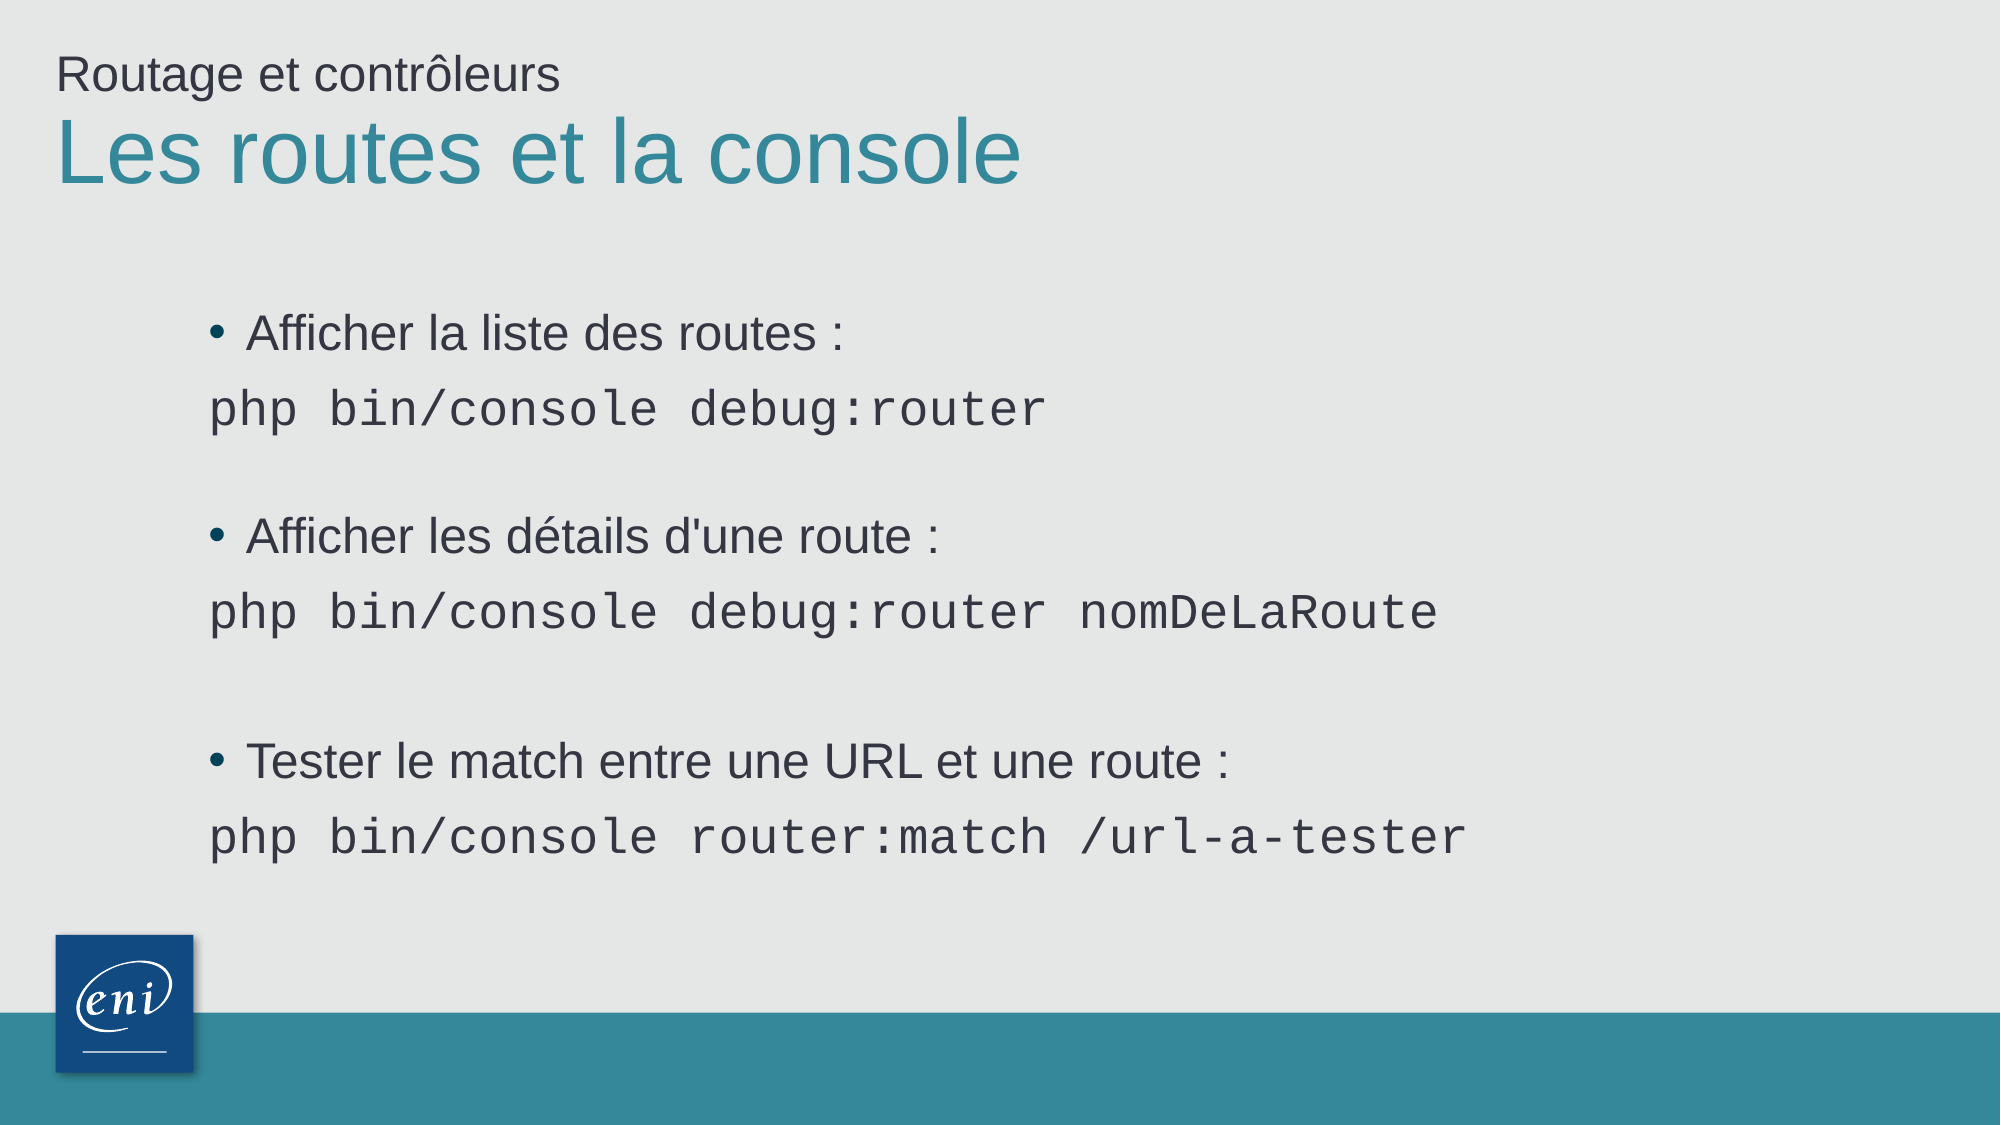

Routage et contrôleurs
# Les routes et la console
Afficher la liste des routes :
php bin/console debug:router
Afficher les détails d'une route :
php bin/console debug:router nomDeLaRoute

Tester le match entre une URL et une route :
php bin/console router:match /url-a-tester